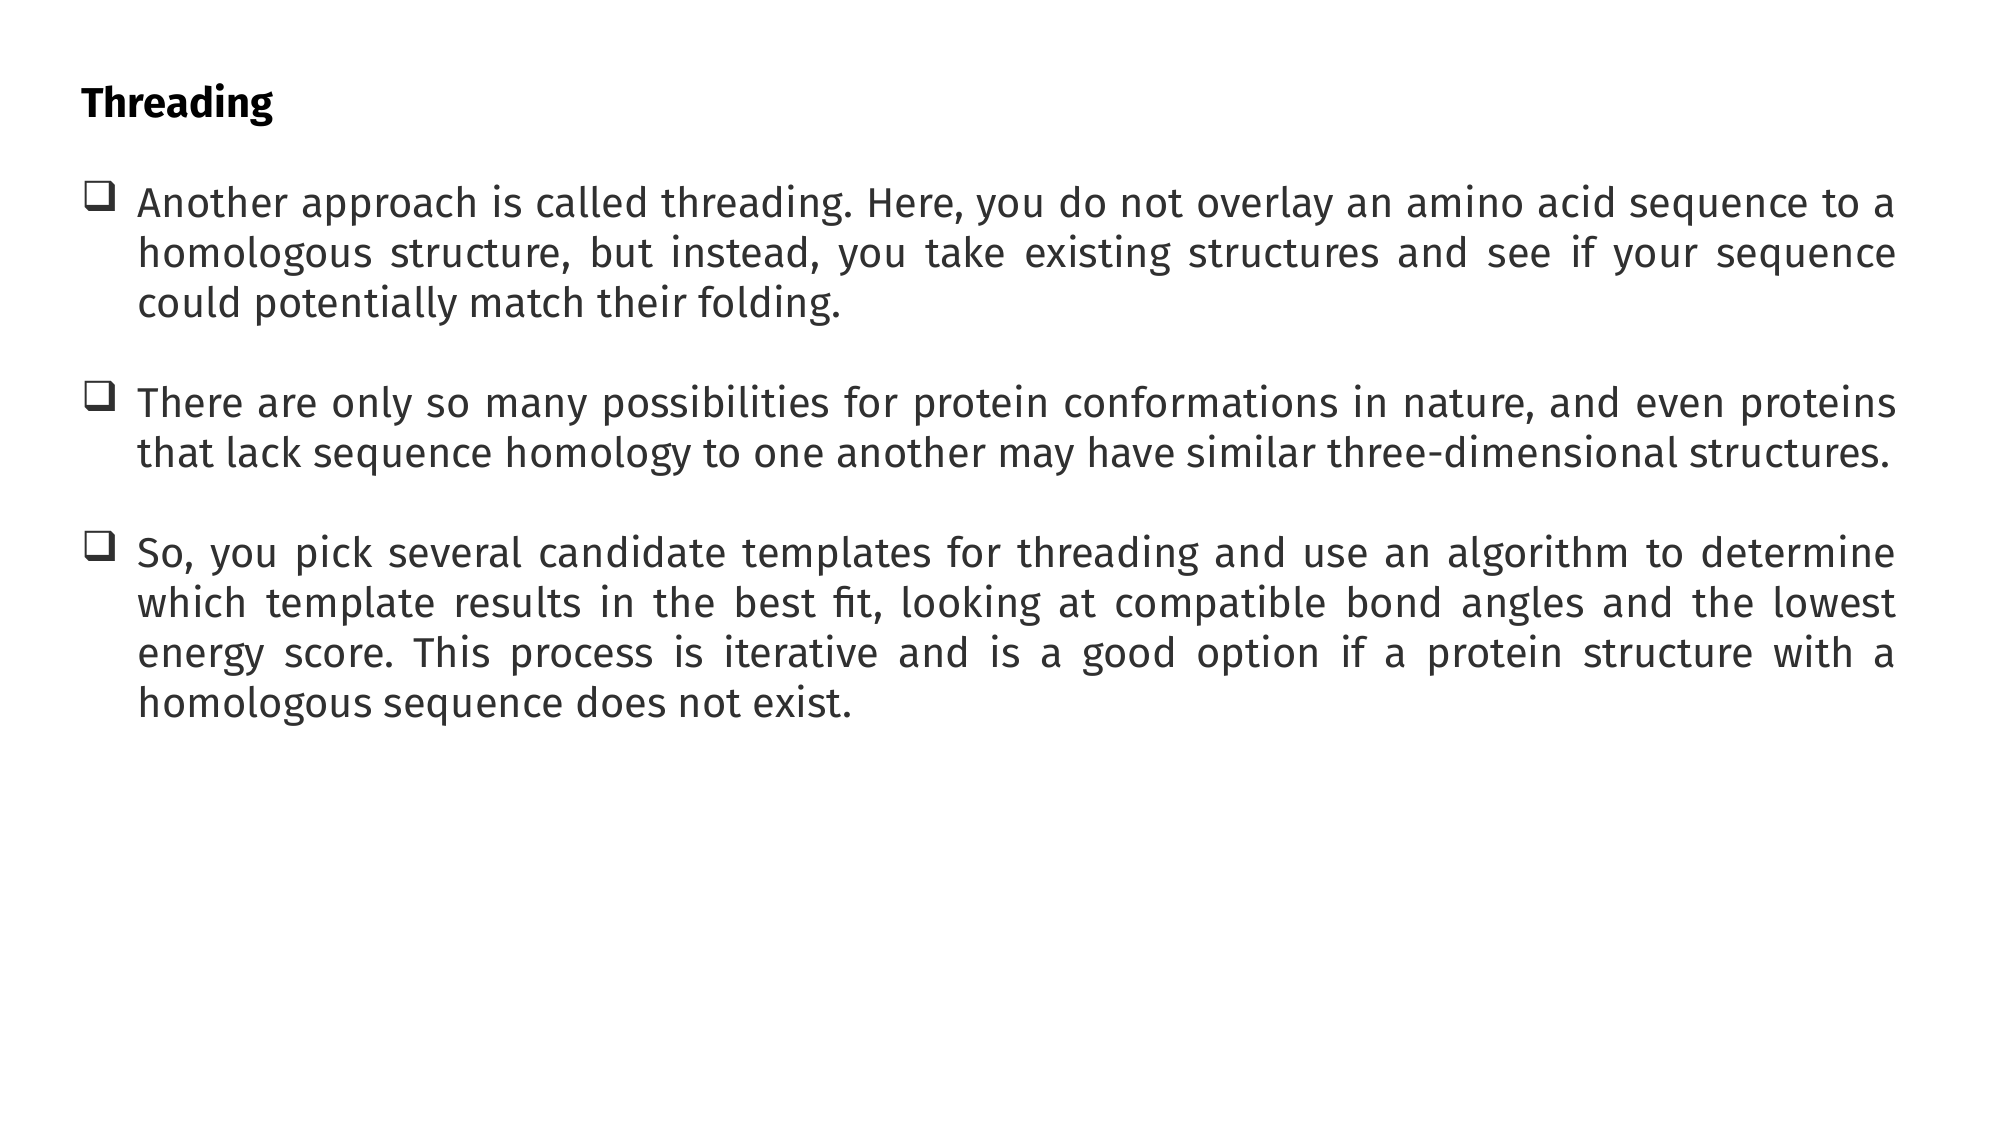

Threading

Another approach is called threading. Here, you do not overlay an amino acid sequence to a homologous structure, but instead, you take existing structures and see if your sequence could potentially match their folding.

There are only so many possibilities for protein conformations in nature, and even proteins that lack sequence homology to one another may have similar three-dimensional structures.

So, you pick several candidate templates for threading and use an algorithm to determine which template results in the best fit, looking at compatible bond angles and the lowest energy score. This process is iterative and is a good option if a protein structure with a homologous sequence does not exist.